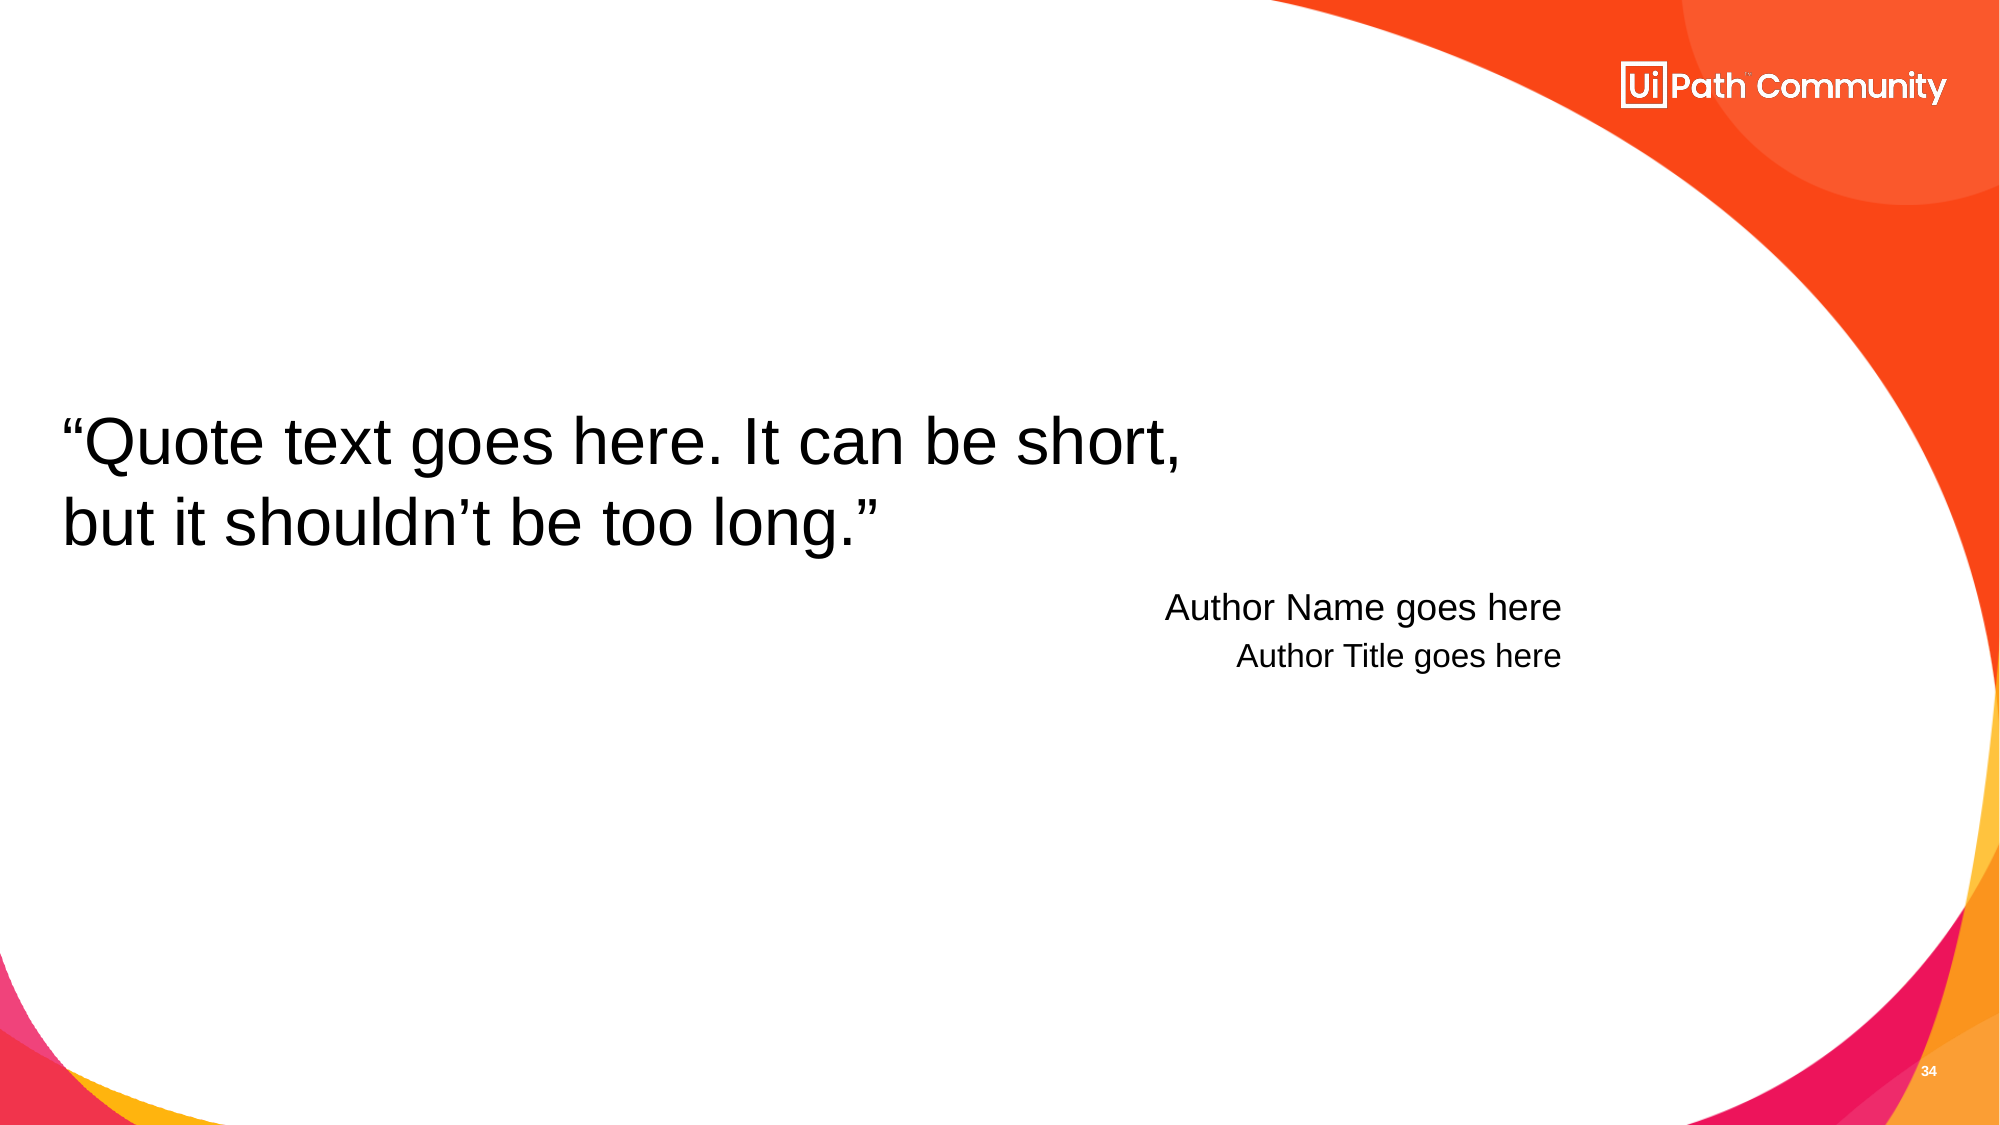

“Quote text goes here. It can be short,
but it shouldn’t be too long.”
Author Name goes here
Author Title goes here